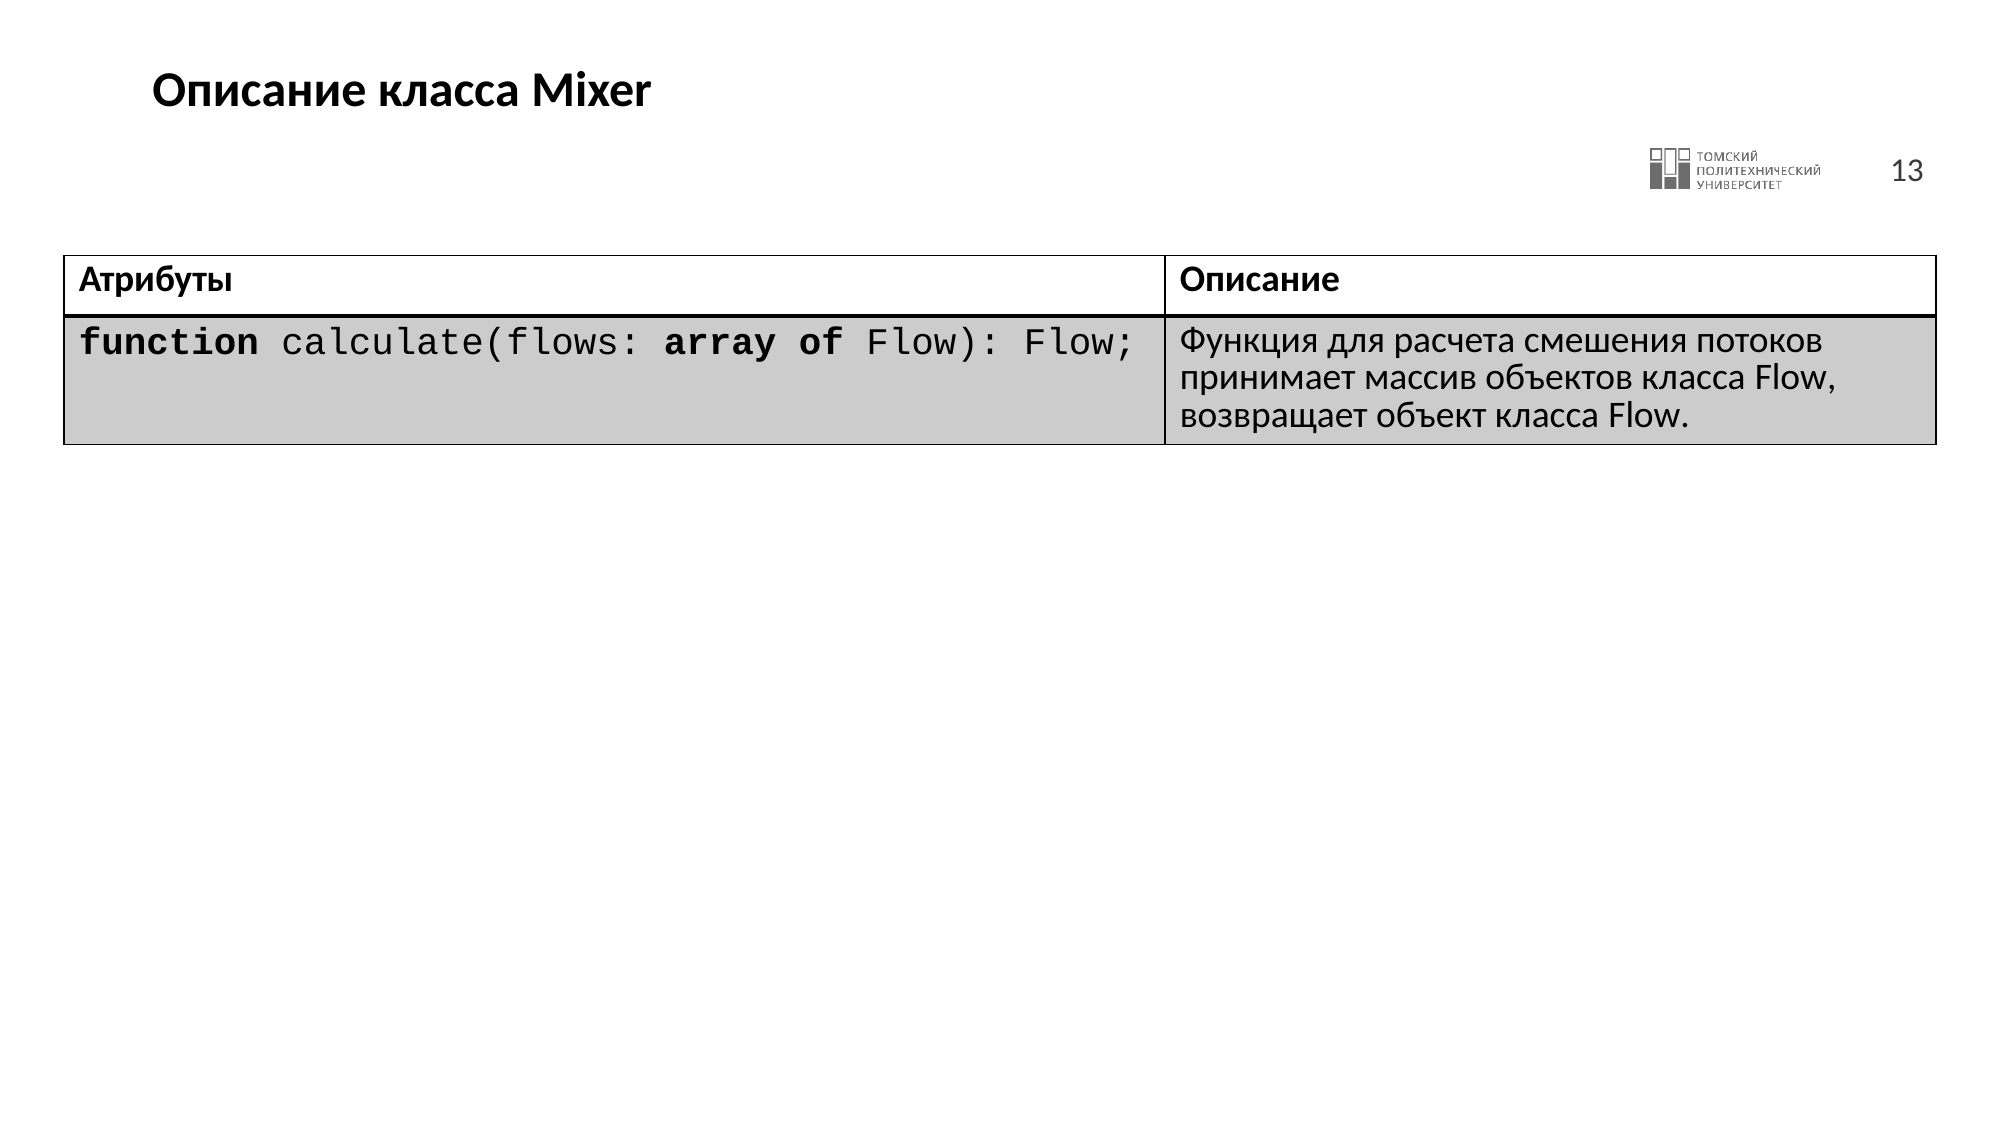

# Описание класса Mixer
| Атрибуты | Описание |
| --- | --- |
| function calculate(flows: array of Flow): Flow; | Функция для расчета смешения потоков принимает массив объектов класса Flow, возвращает объект класса Flow. |